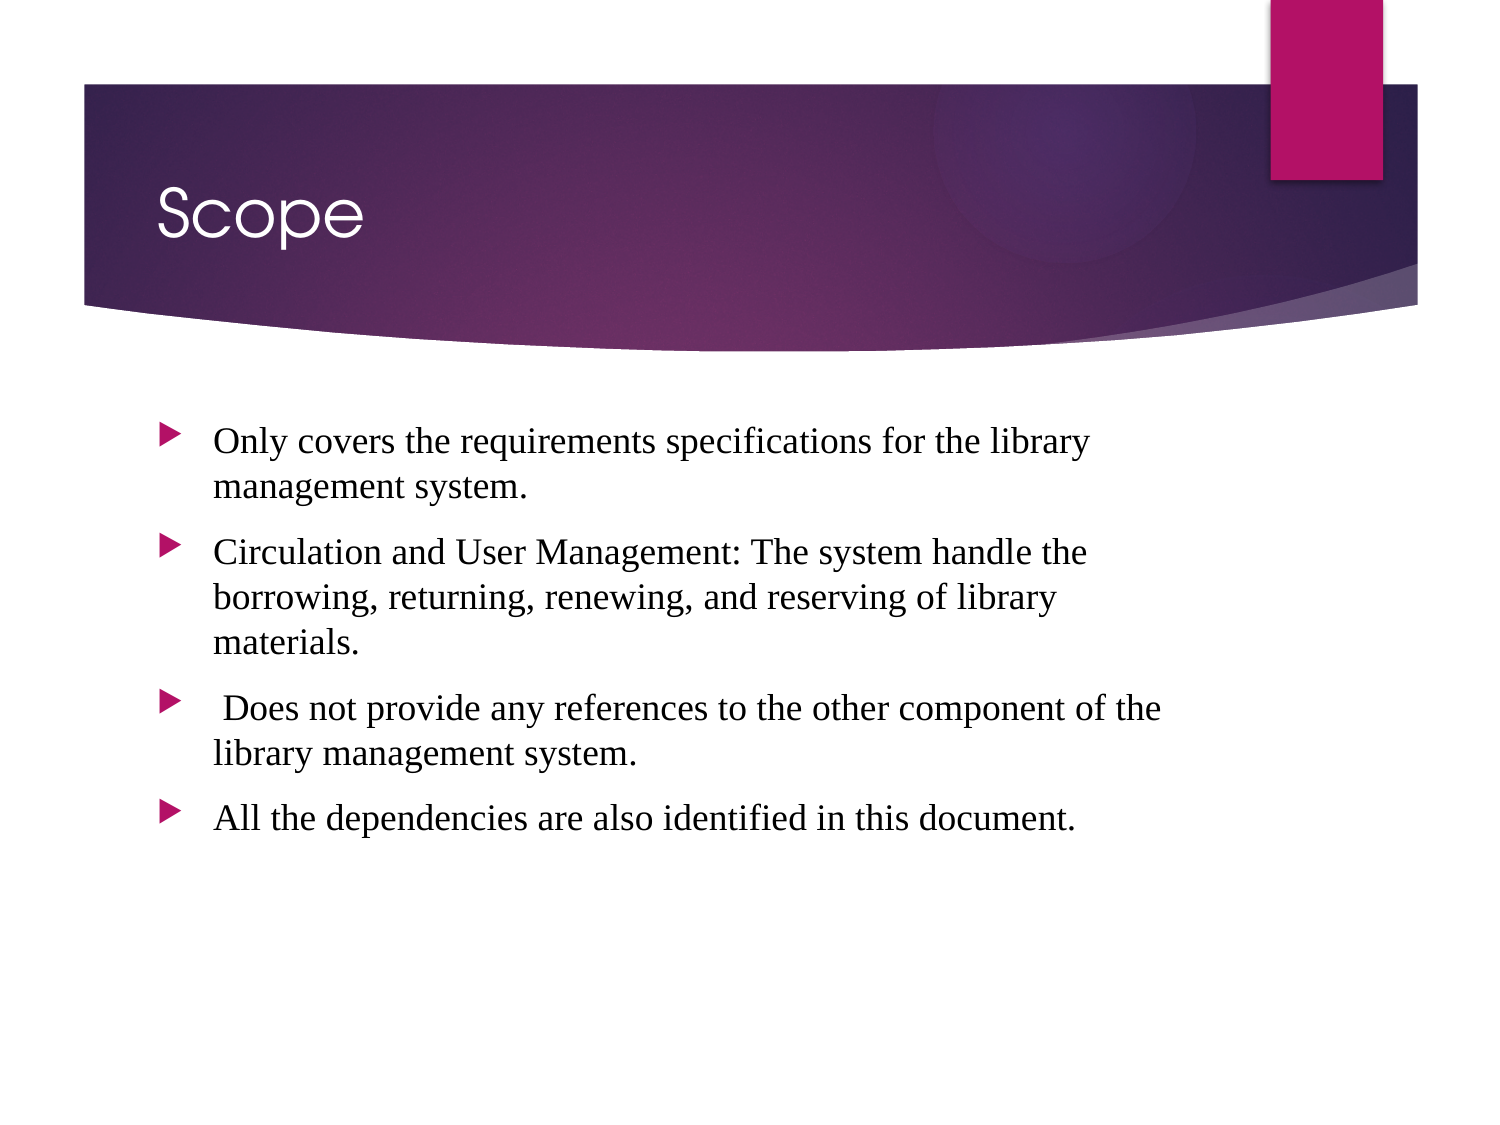

# Scope
Only covers the requirements specifications for the library management system.
Circulation and User Management: The system handle the borrowing, returning, renewing, and reserving of library materials.
 Does not provide any references to the other component of the library management system.
All the dependencies are also identified in this document.